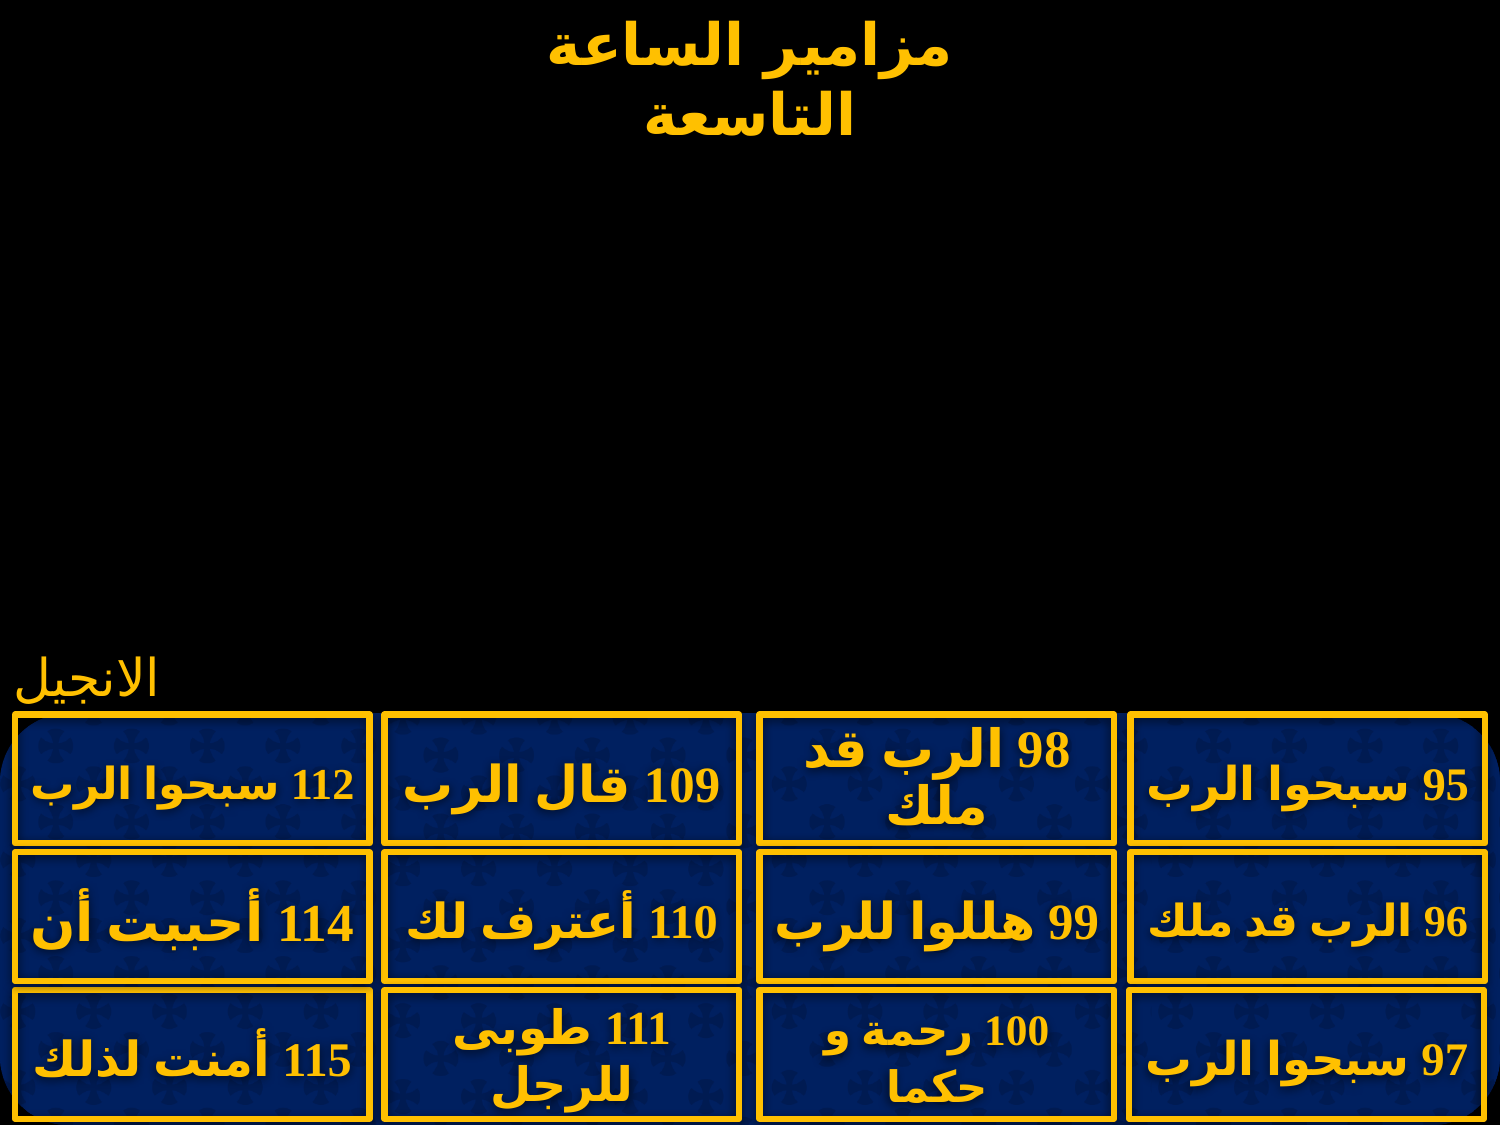

# مزامير الساعة التاسعة
112 سبحوا الرب
109 قال الرب
98 الرب قد ملك
95 سبحوا الرب
114 أحببت أن
110 أعترف لك
99 هللوا للرب
96 الرب قد ملك
115 أمنت لذلك
111 طوبى للرجل
100 رحمة و حكما
97 سبحوا الرب